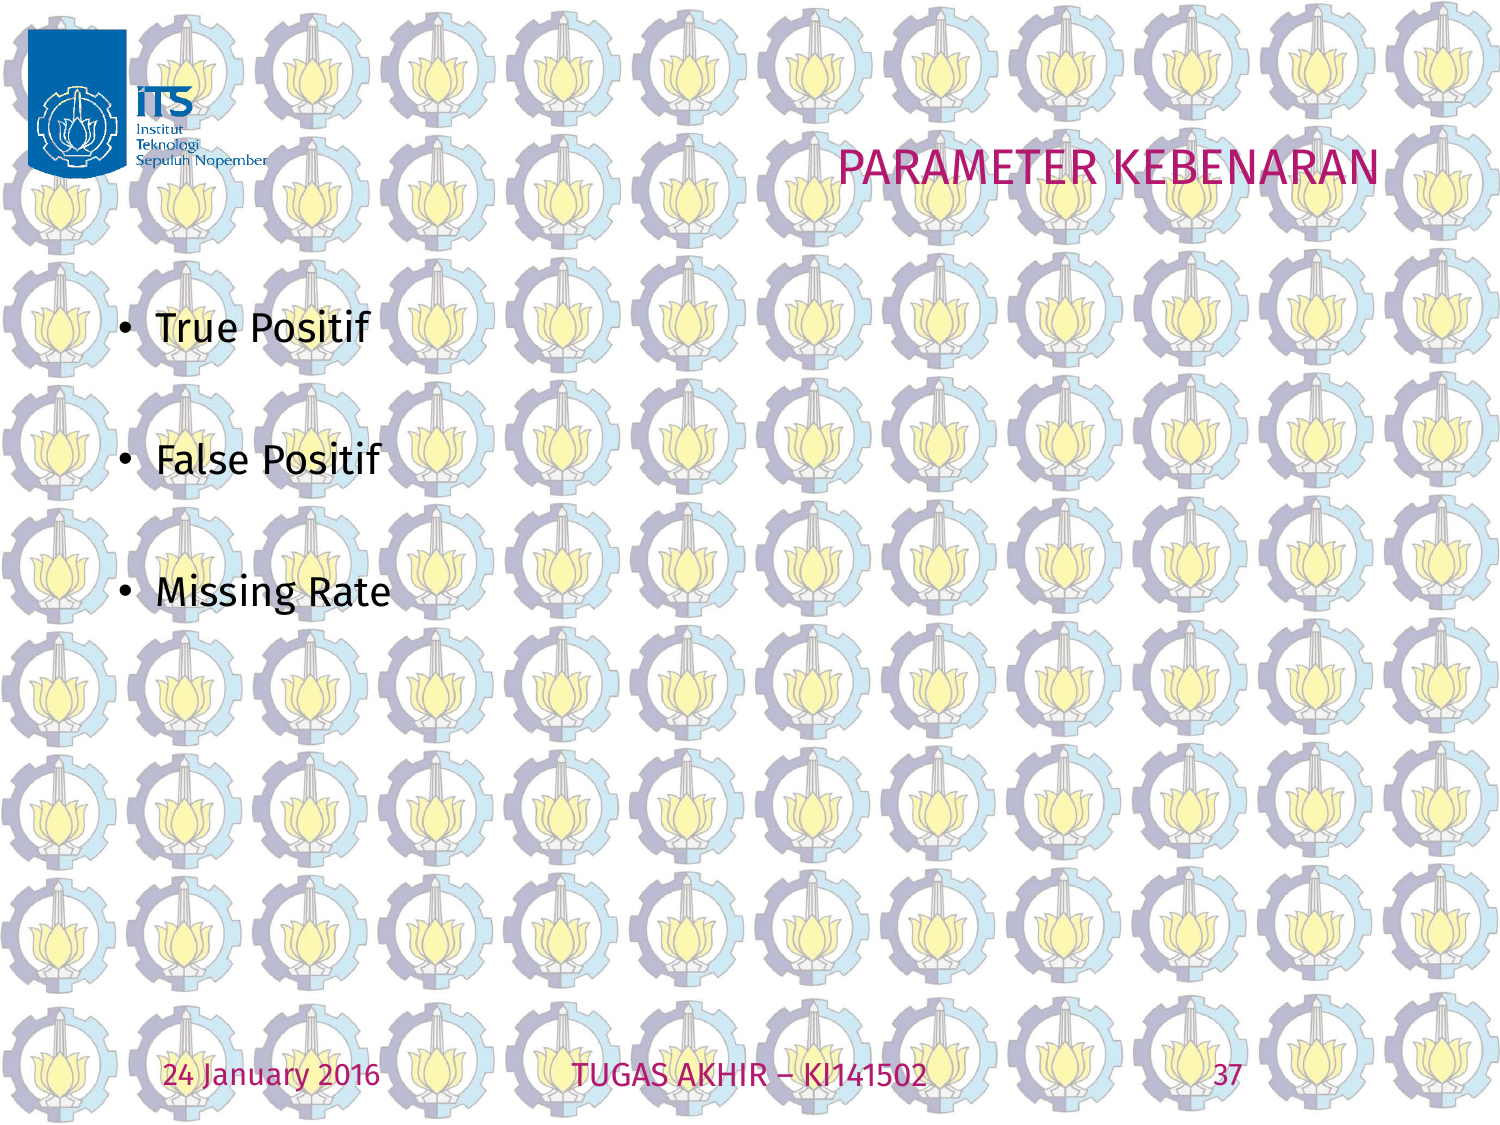

# PARAMETER KEBENARAN
True Positif

False Positif

Missing Rate
24 January 2016
TUGAS AKHIR – KI141502
37